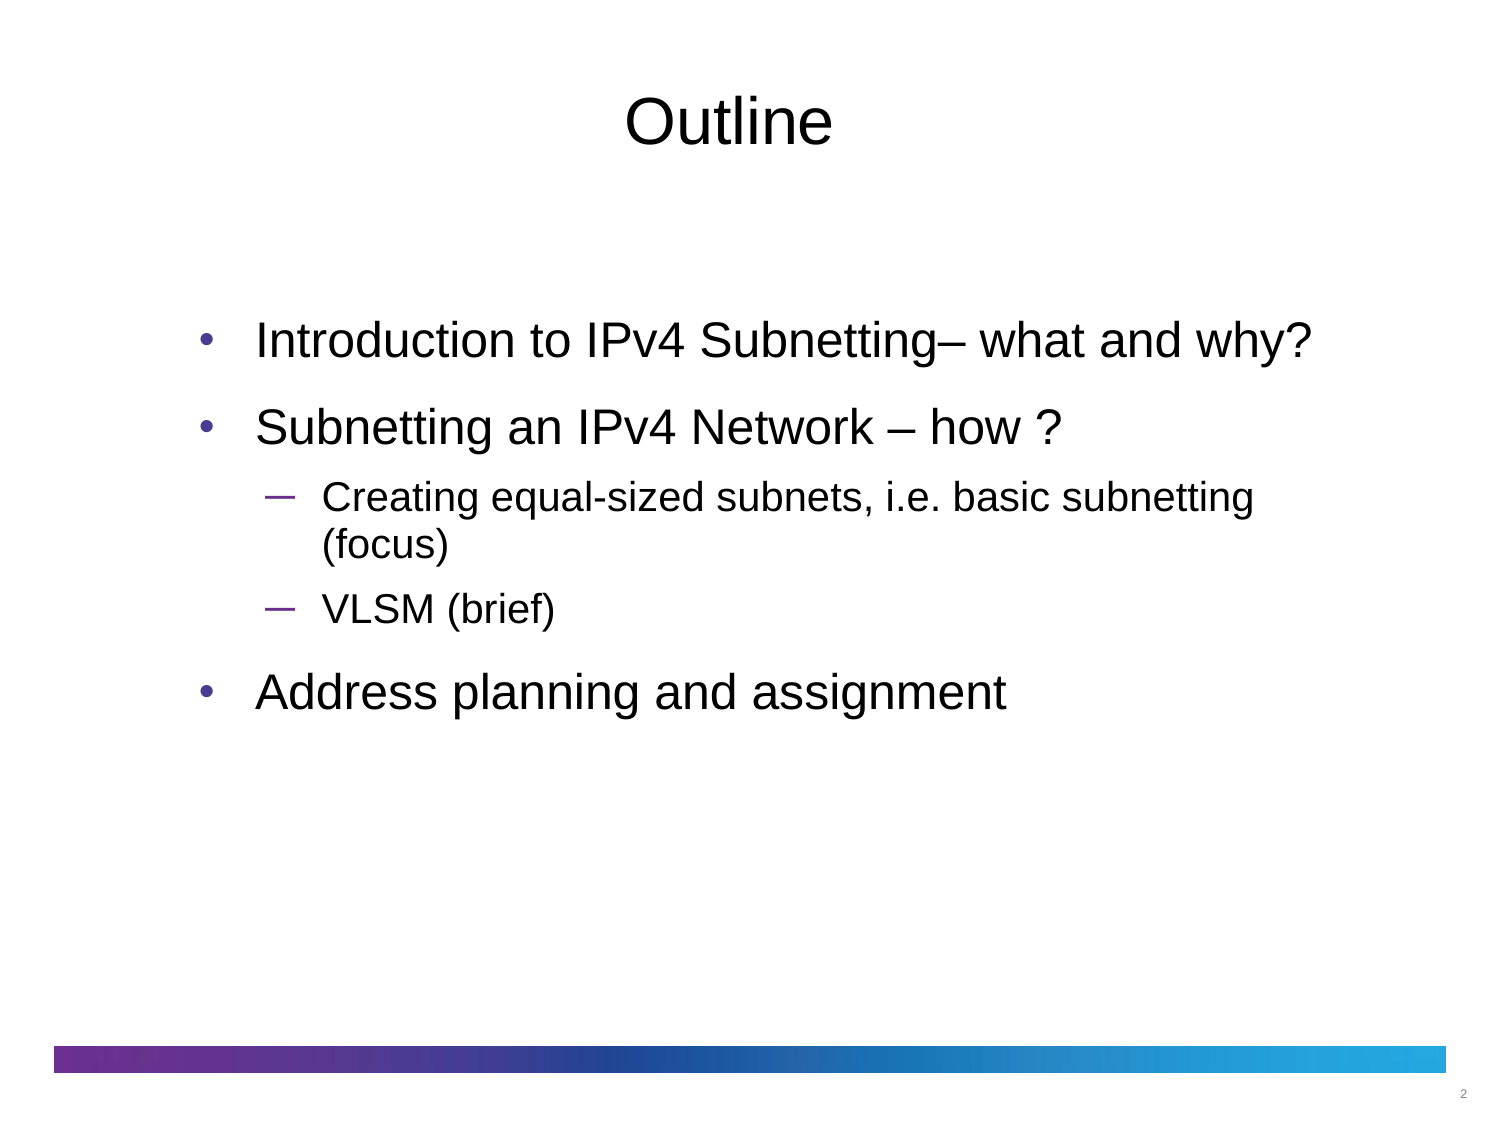

# Outline

Introduction to IPv4 Subnetting– what and why?
Subnetting an IPv4 Network – how ?
Creating equal-sized subnets, i.e. basic subnetting (focus)
VLSM (brief)
Address planning and assignment